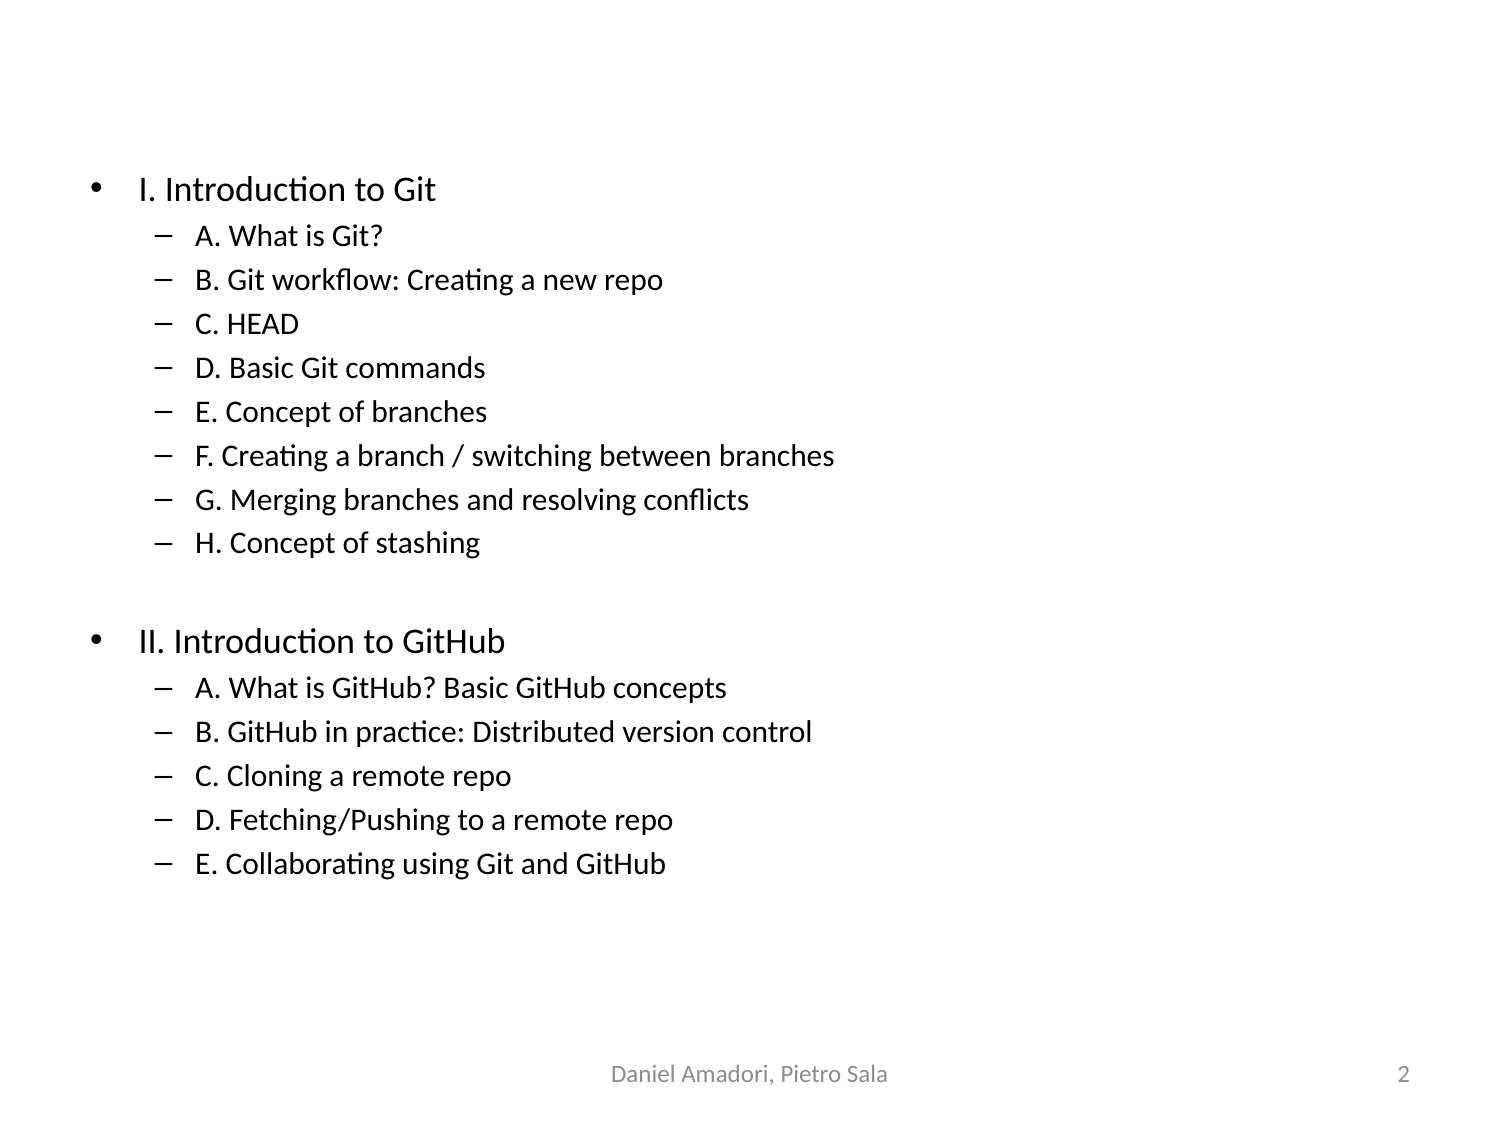

I. Introduction to Git
A. What is Git?
B. Git workflow: Creating a new repo
C. HEAD
D. Basic Git commands
E. Concept of branches
F. Creating a branch / switching between branches
G. Merging branches and resolving conflicts
H. Concept of stashing

II. Introduction to GitHub
A. What is GitHub? Basic GitHub concepts
B. GitHub in practice: Distributed version control
C. Cloning a remote repo
D. Fetching/Pushing to a remote repo
E. Collaborating using Git and GitHub
Daniel Amadori, Pietro Sala
2